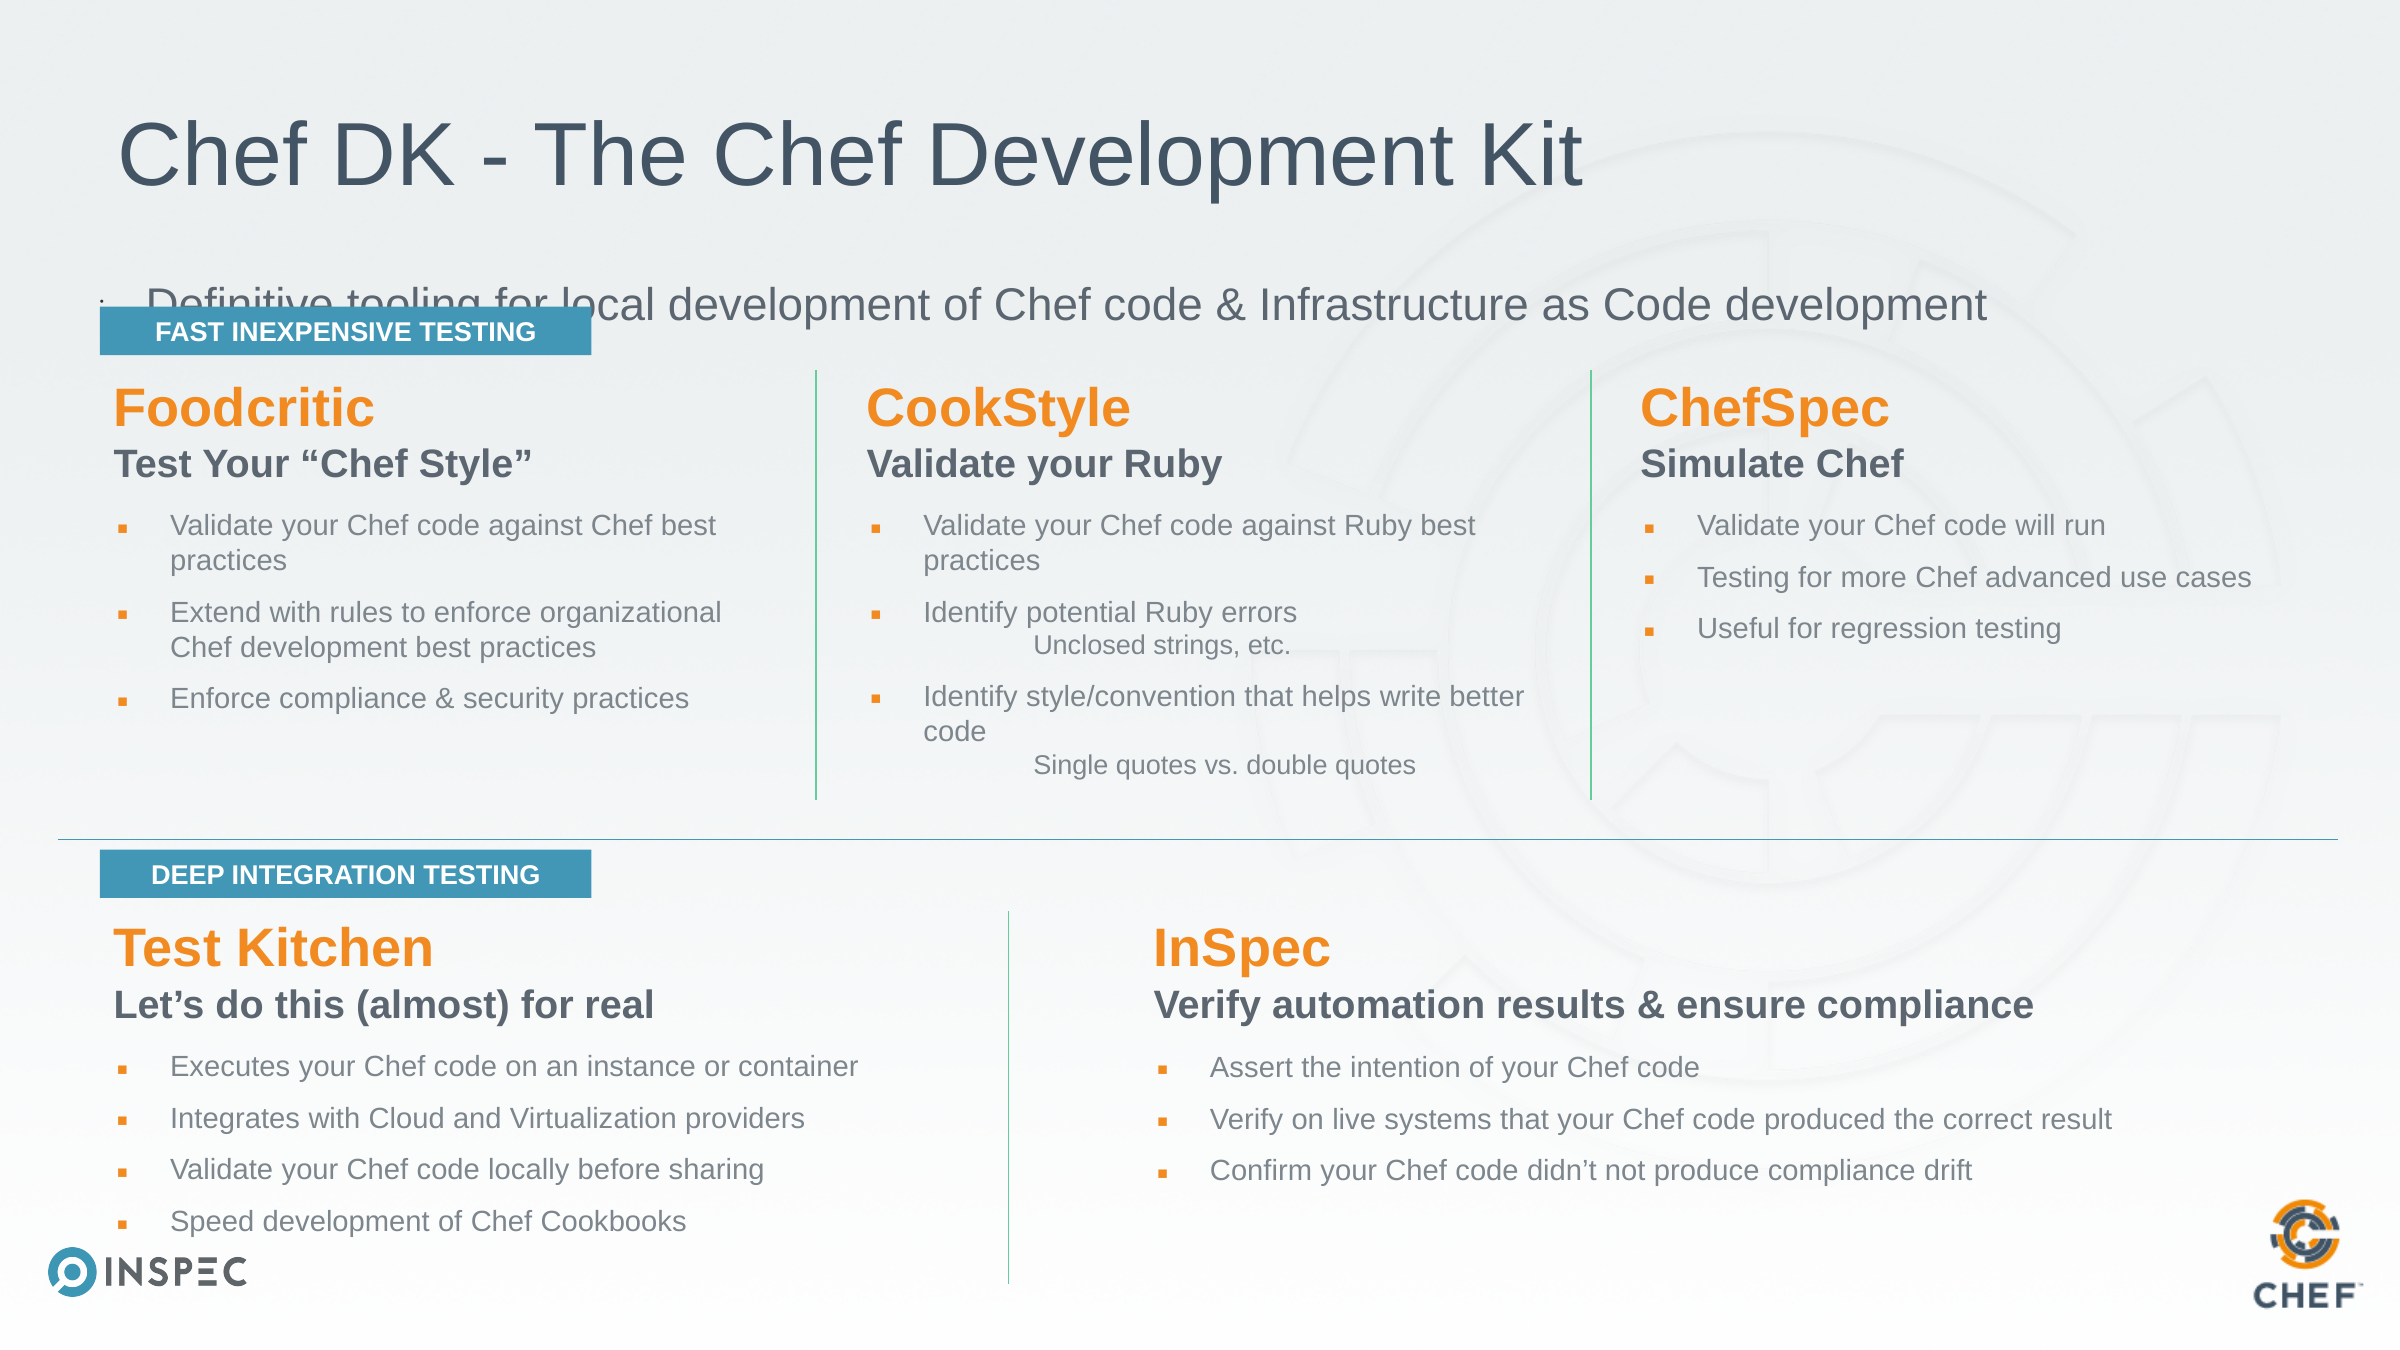

# Chef DK - The Chef Development Kit
Definitive tooling for local development of Chef code & Infrastructure as Code development
FAST INEXPENSIVE TESTING
Foodcritic
Test Your “Chef Style”
CookStyle
Validate your Ruby
ChefSpec
Simulate Chef
Validate your Chef code will run
Testing for more Chef advanced use cases
Useful for regression testing

Validate your Chef code against Chef best practices
Extend with rules to enforce organizational Chef development best practices
Enforce compliance & security practices
Validate your Chef code against Ruby best practices
Identify potential Ruby errors
Unclosed strings, etc.
Identify style/convention that helps write better code
Single quotes vs. double quotes
DEEP INTEGRATION TESTING
Test Kitchen
Let’s do this (almost) for real
InSpec
Verify automation results & ensure compliance
Executes your Chef code on an instance or container
Integrates with Cloud and Virtualization providers
Validate your Chef code locally before sharing
Speed development of Chef Cookbooks
Assert the intention of your Chef code
Verify on live systems that your Chef code produced the correct result
Confirm your Chef code didn’t not produce compliance drift